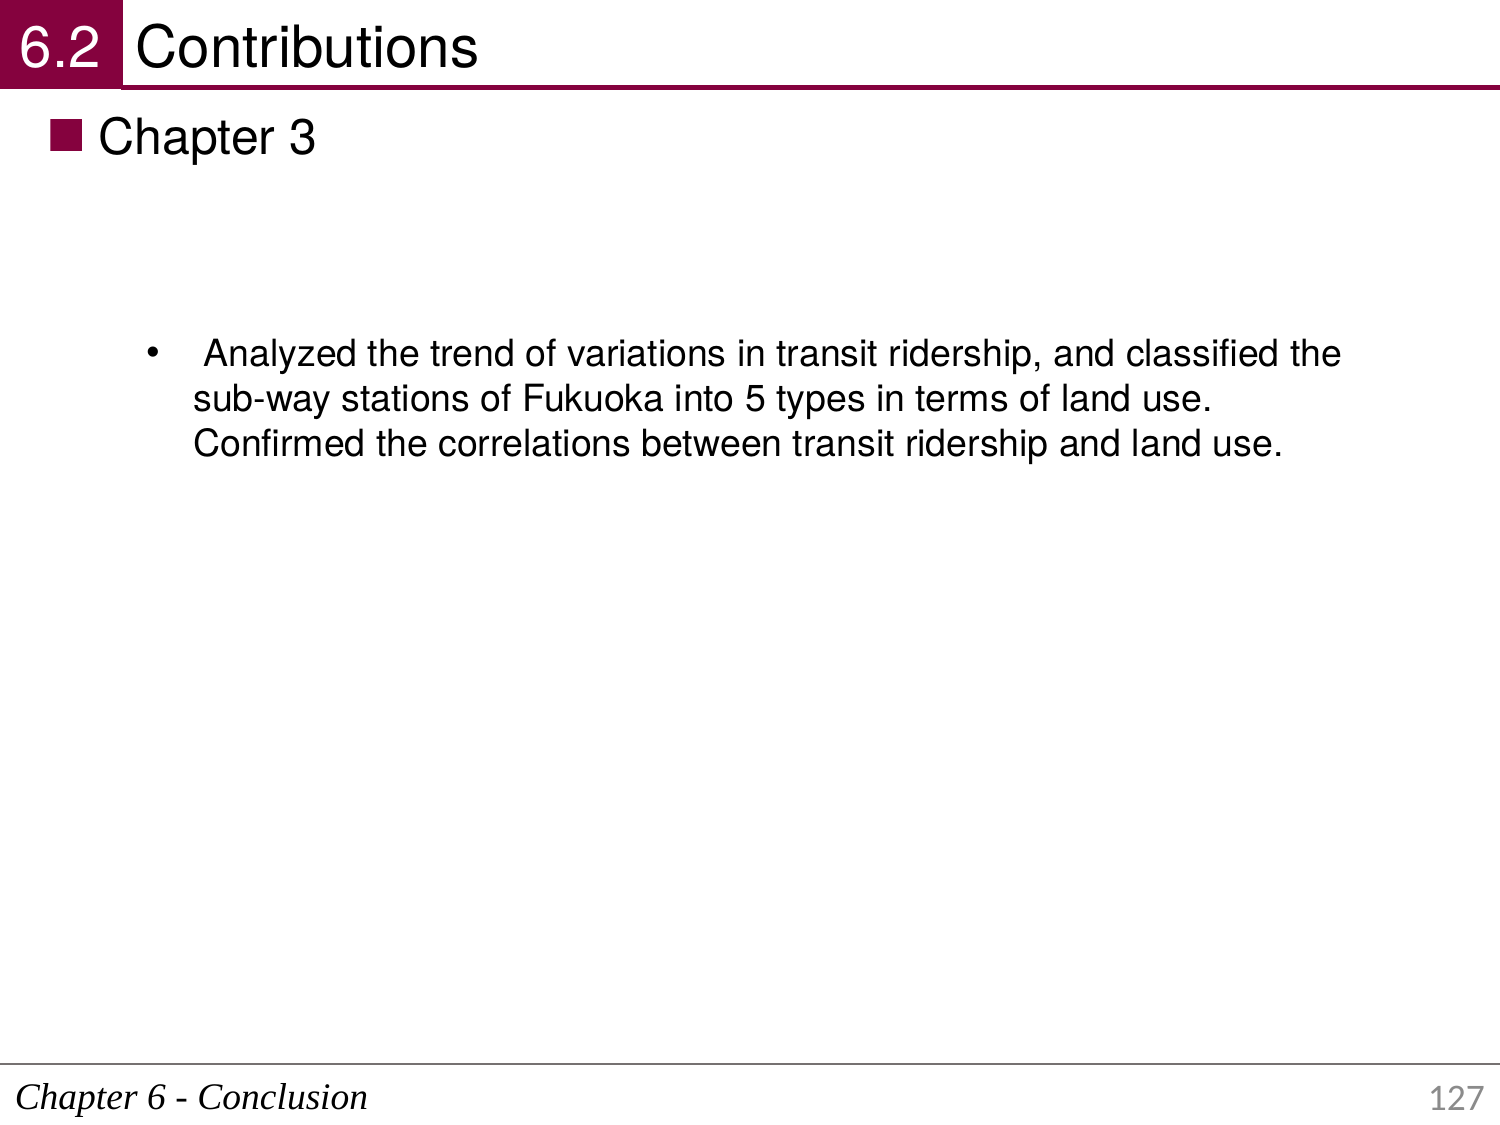

6.2
Contributions
Chapter 3

 Analyzed the trend of variations in transit ridership, and classiﬁed the sub-way stations of Fukuoka into 5 types in terms of land use. Conﬁrmed the correlations between transit ridership and land use.
Chapter 6 - Conclusion
127